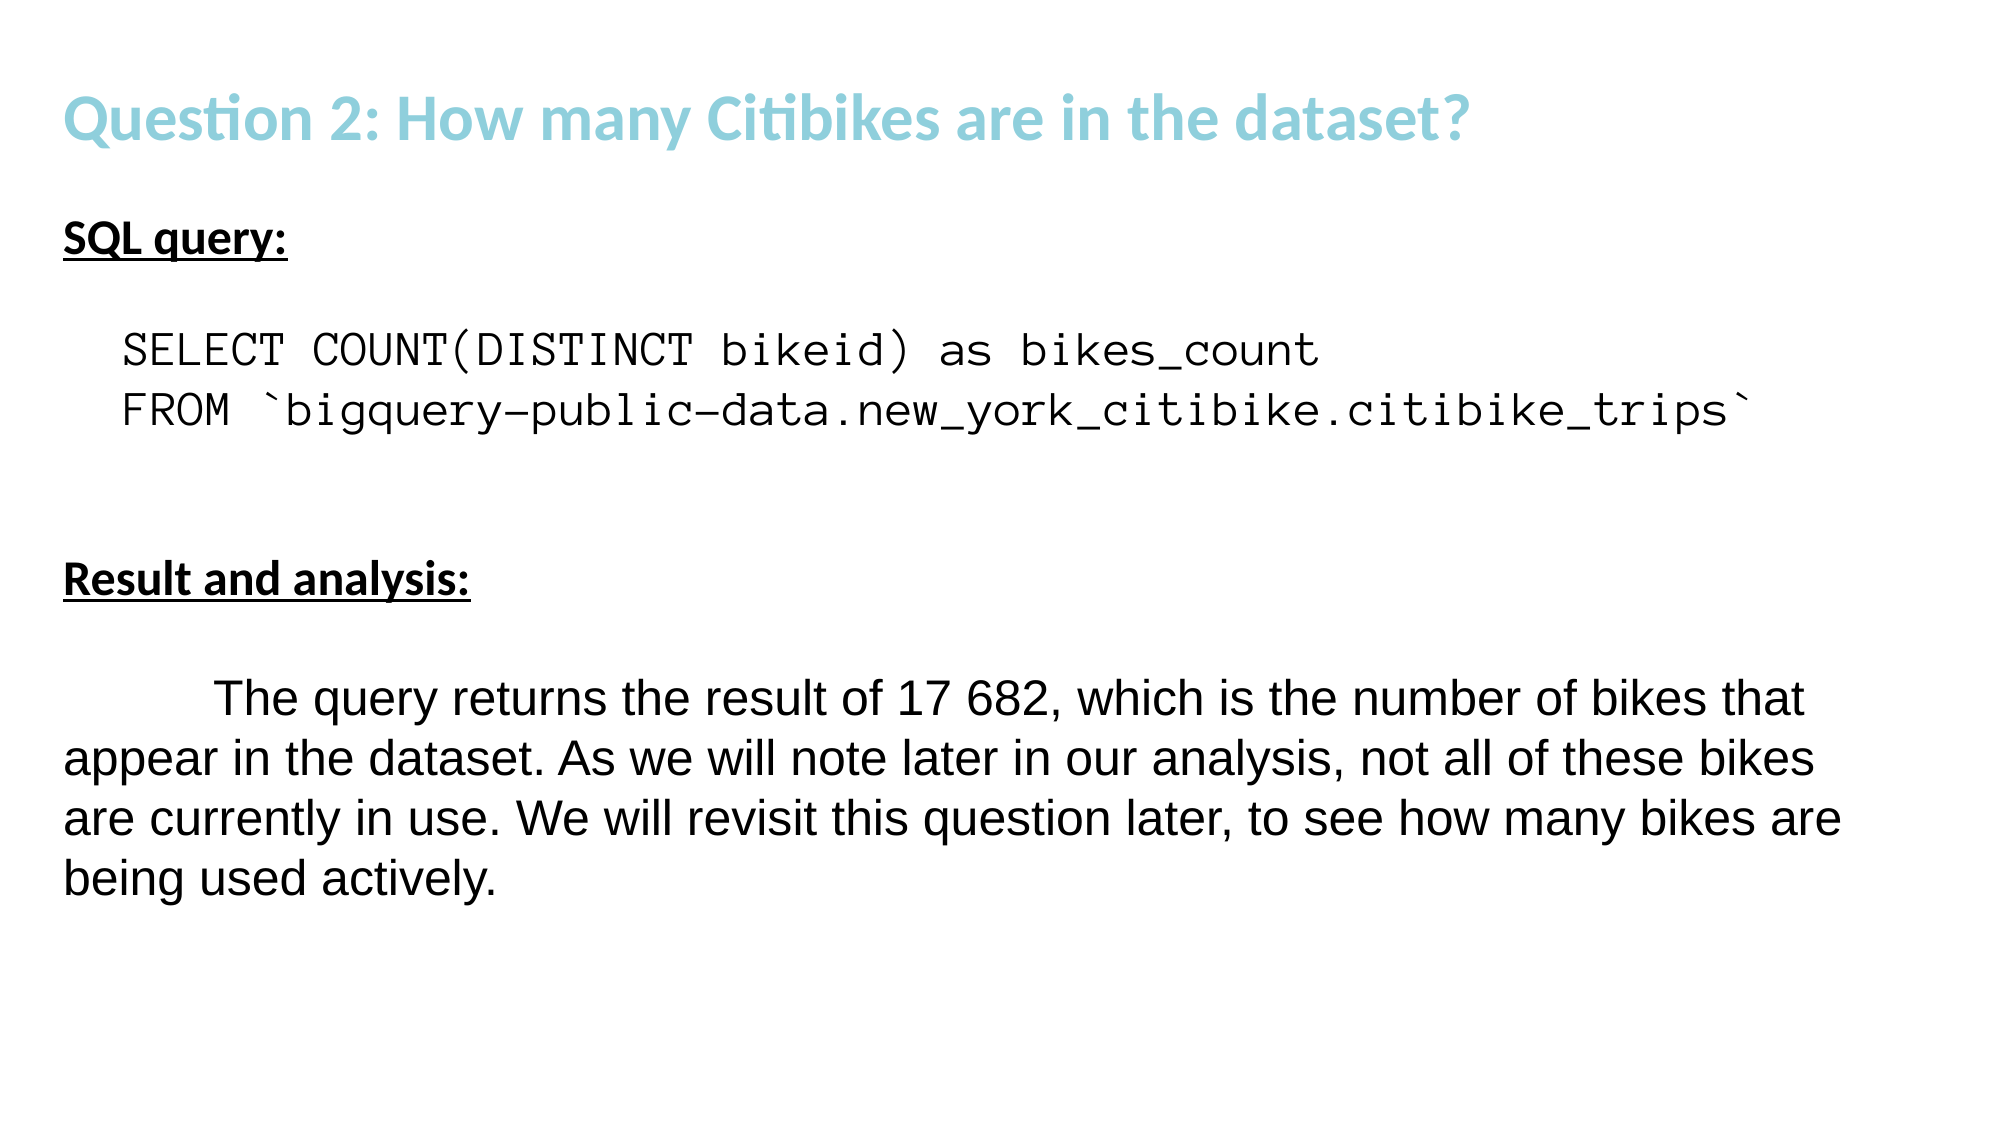

Question 2: How many Citibikes are in the dataset?
SQL query:
SELECT COUNT(DISTINCT bikeid) as bikes_count
FROM `bigquery-public-data.new_york_citibike.citibike_trips`
Result and analysis:

	The query returns the result of 17 682, which is the number of bikes that appear in the dataset. As we will note later in our analysis, not all of these bikes are currently in use. We will revisit this question later, to see how many bikes are being used actively.